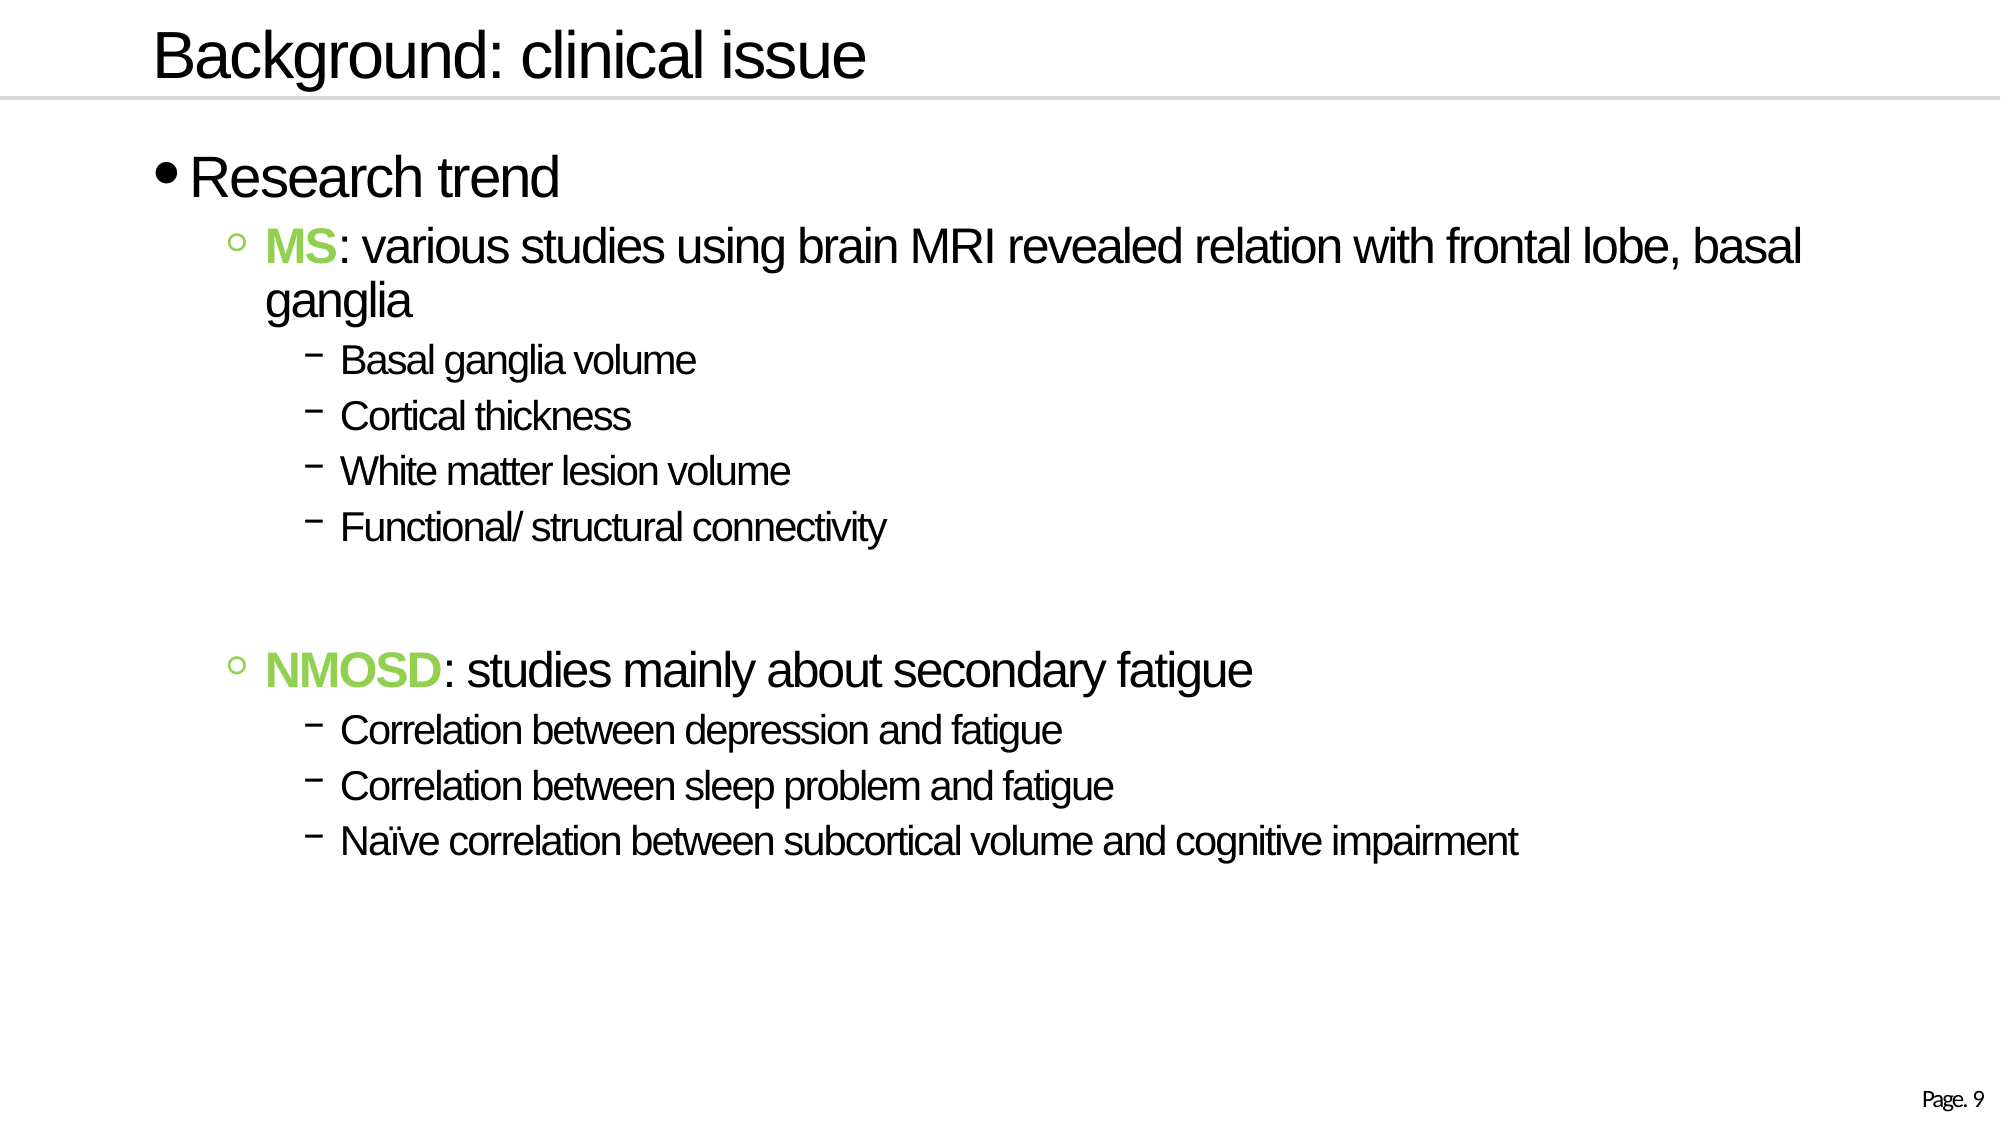

# Background: clinical issue
Research trend
MS: various studies using brain MRI revealed relation with frontal lobe, basal ganglia
Basal ganglia volume
Cortical thickness
White matter lesion volume
Functional/ structural connectivity

NMOSD: studies mainly about secondary fatigue
Correlation between depression and fatigue
Correlation between sleep problem and fatigue
Naïve correlation between subcortical volume and cognitive impairment